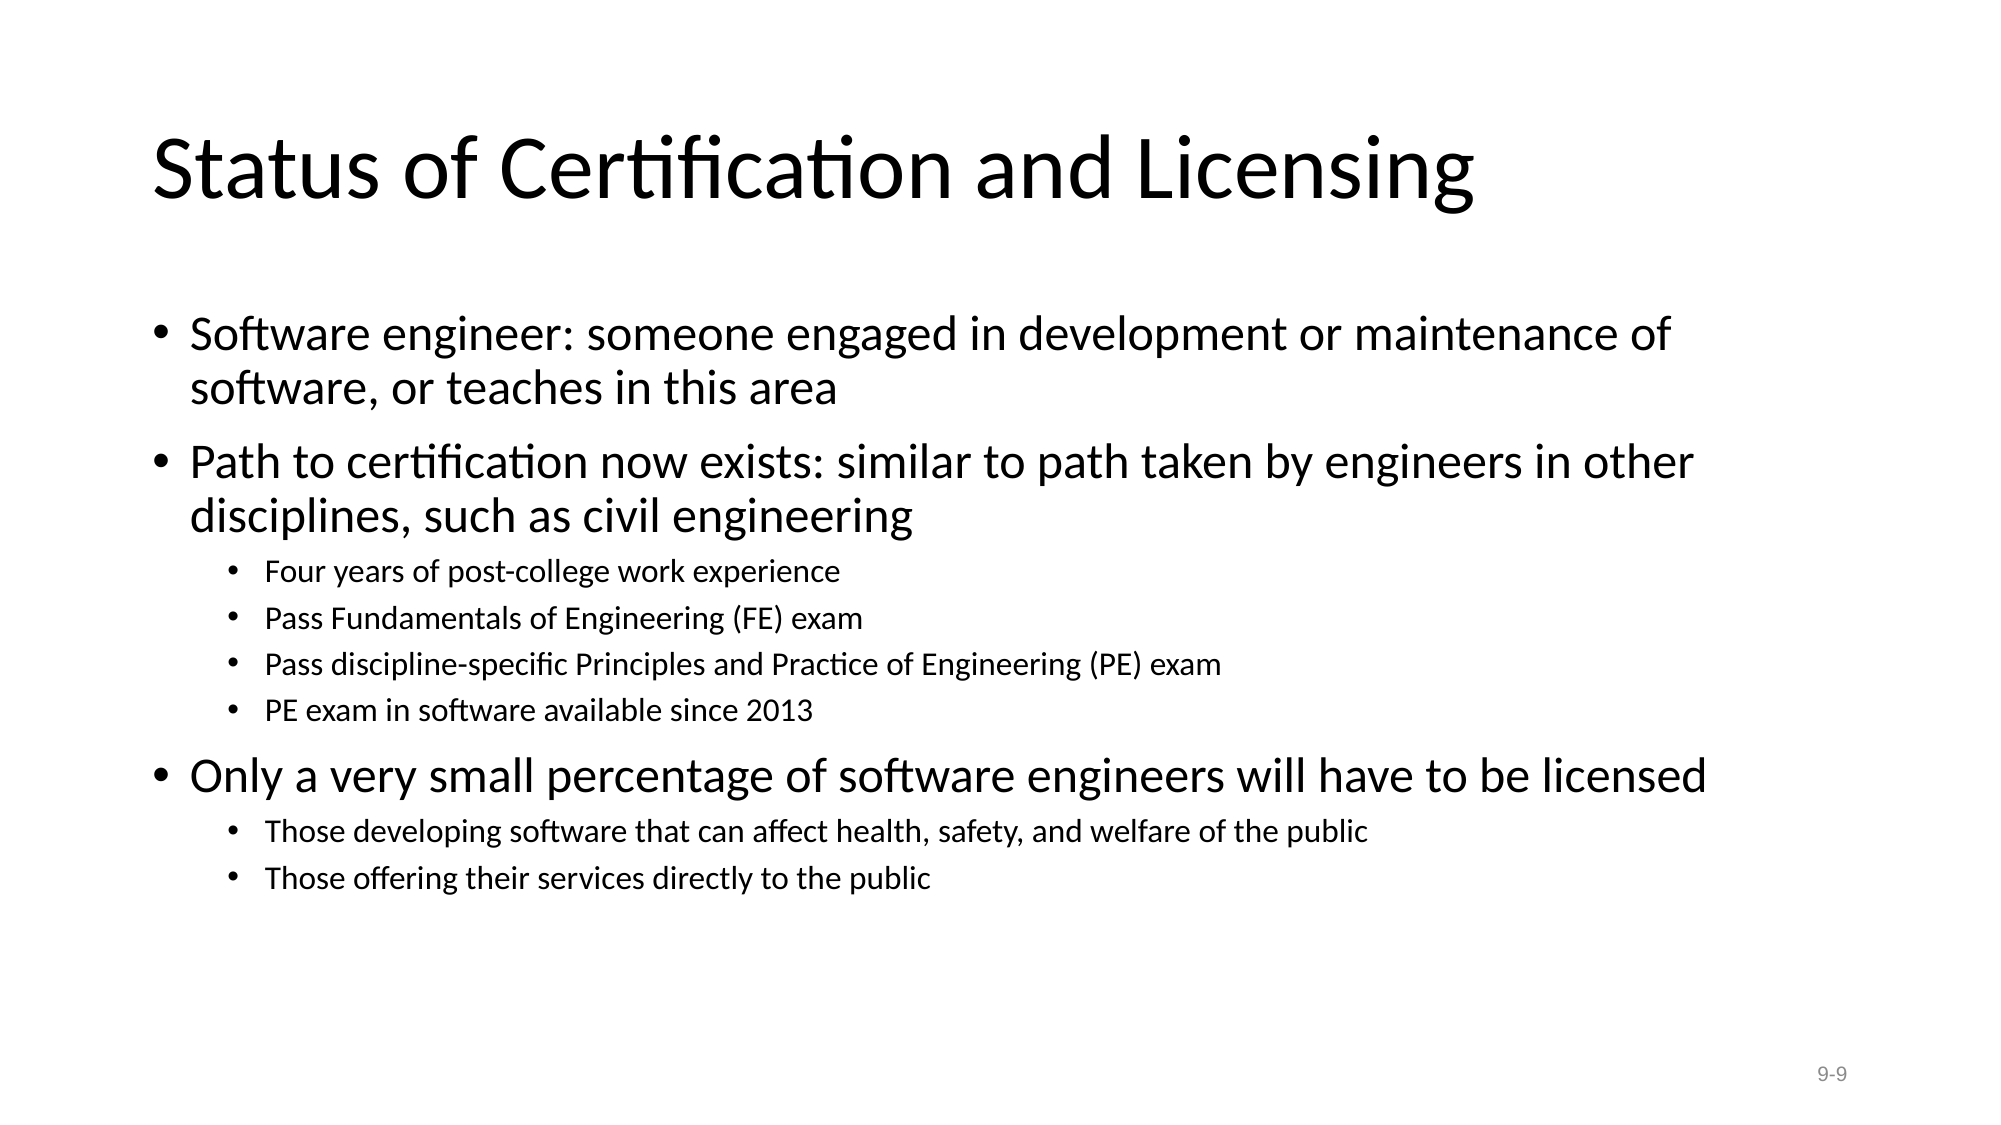

# Status of Certification and Licensing
Software engineer: someone engaged in development or maintenance of software, or teaches in this area
Path to certification now exists: similar to path taken by engineers in other disciplines, such as civil engineering
Four years of post-college work experience
Pass Fundamentals of Engineering (FE) exam
Pass discipline-specific Principles and Practice of Engineering (PE) exam
PE exam in software available since 2013
Only a very small percentage of software engineers will have to be licensed
Those developing software that can affect health, safety, and welfare of the public
Those offering their services directly to the public
9-9